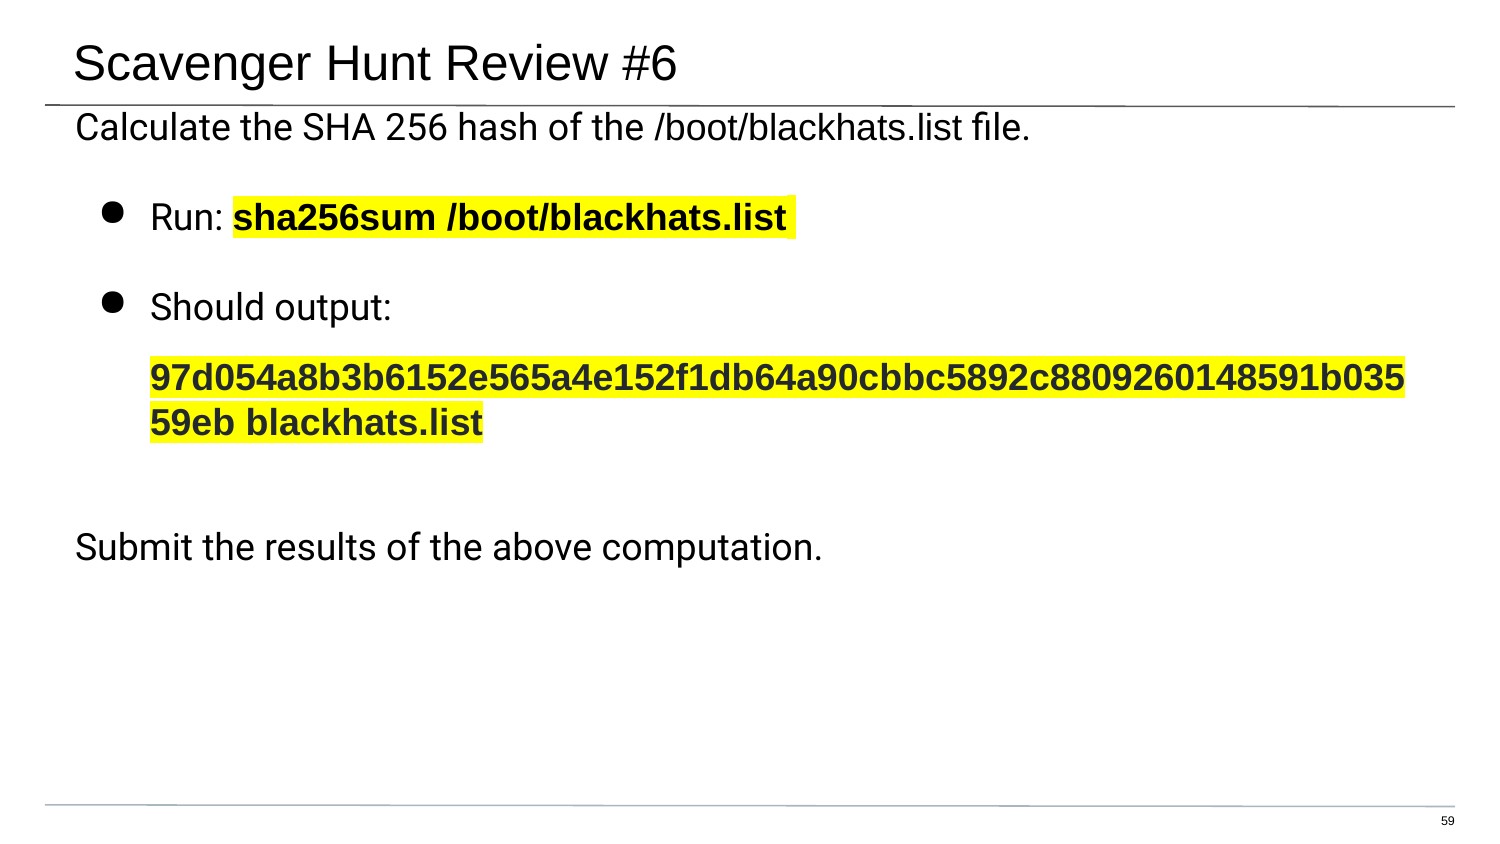

# Scavenger Hunt Review #6
Calculate the SHA 256 hash of the /boot/blackhats.list file.

Run: sha256sum /boot/blackhats.list

Should output:

97d054a8b3b6152e565a4e152f1db64a90cbbc5892c8809260148591b03559eb blackhats.list

Submit the results of the above computation.

59